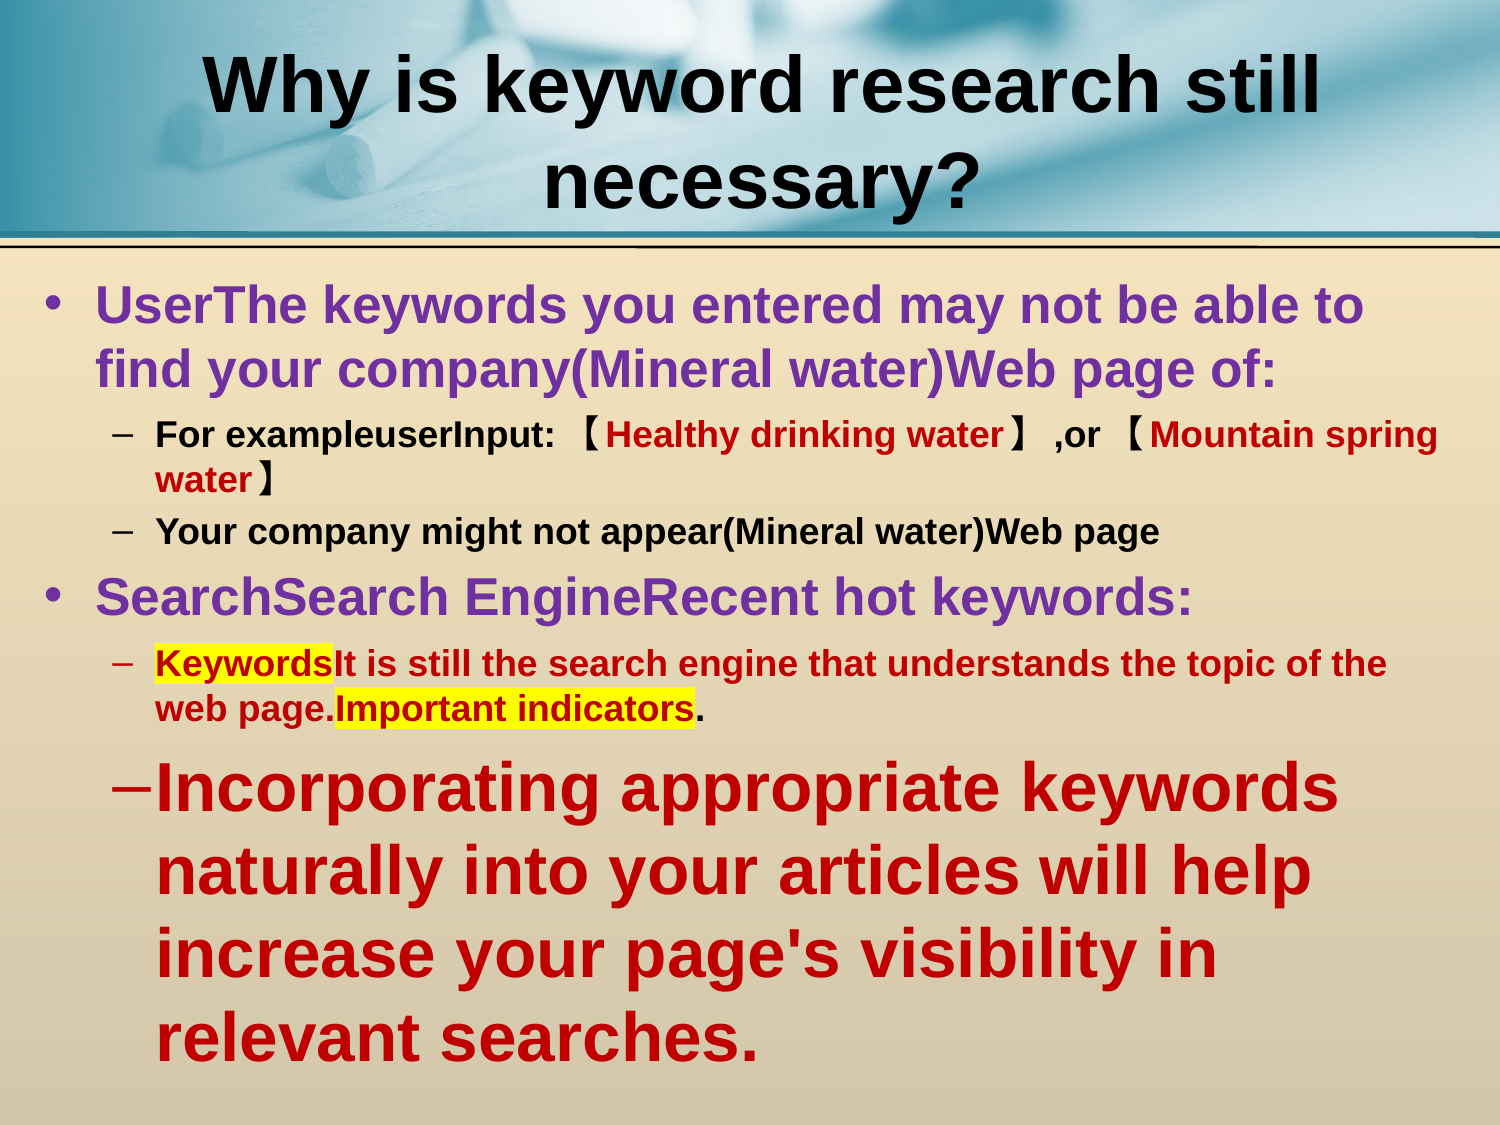

# Why is keyword research still necessary?
UserThe keywords you entered may not be able to find your company(Mineral water)Web page of:
For exampleuserInput:【Healthy drinking water】,or【Mountain spring water】
Your company might not appear(Mineral water)Web page
SearchSearch EngineRecent hot keywords:
KeywordsIt is still the search engine that understands the topic of the web page.Important indicators.
Incorporating appropriate keywords naturally into your articles will help increase your page's visibility in relevant searches.